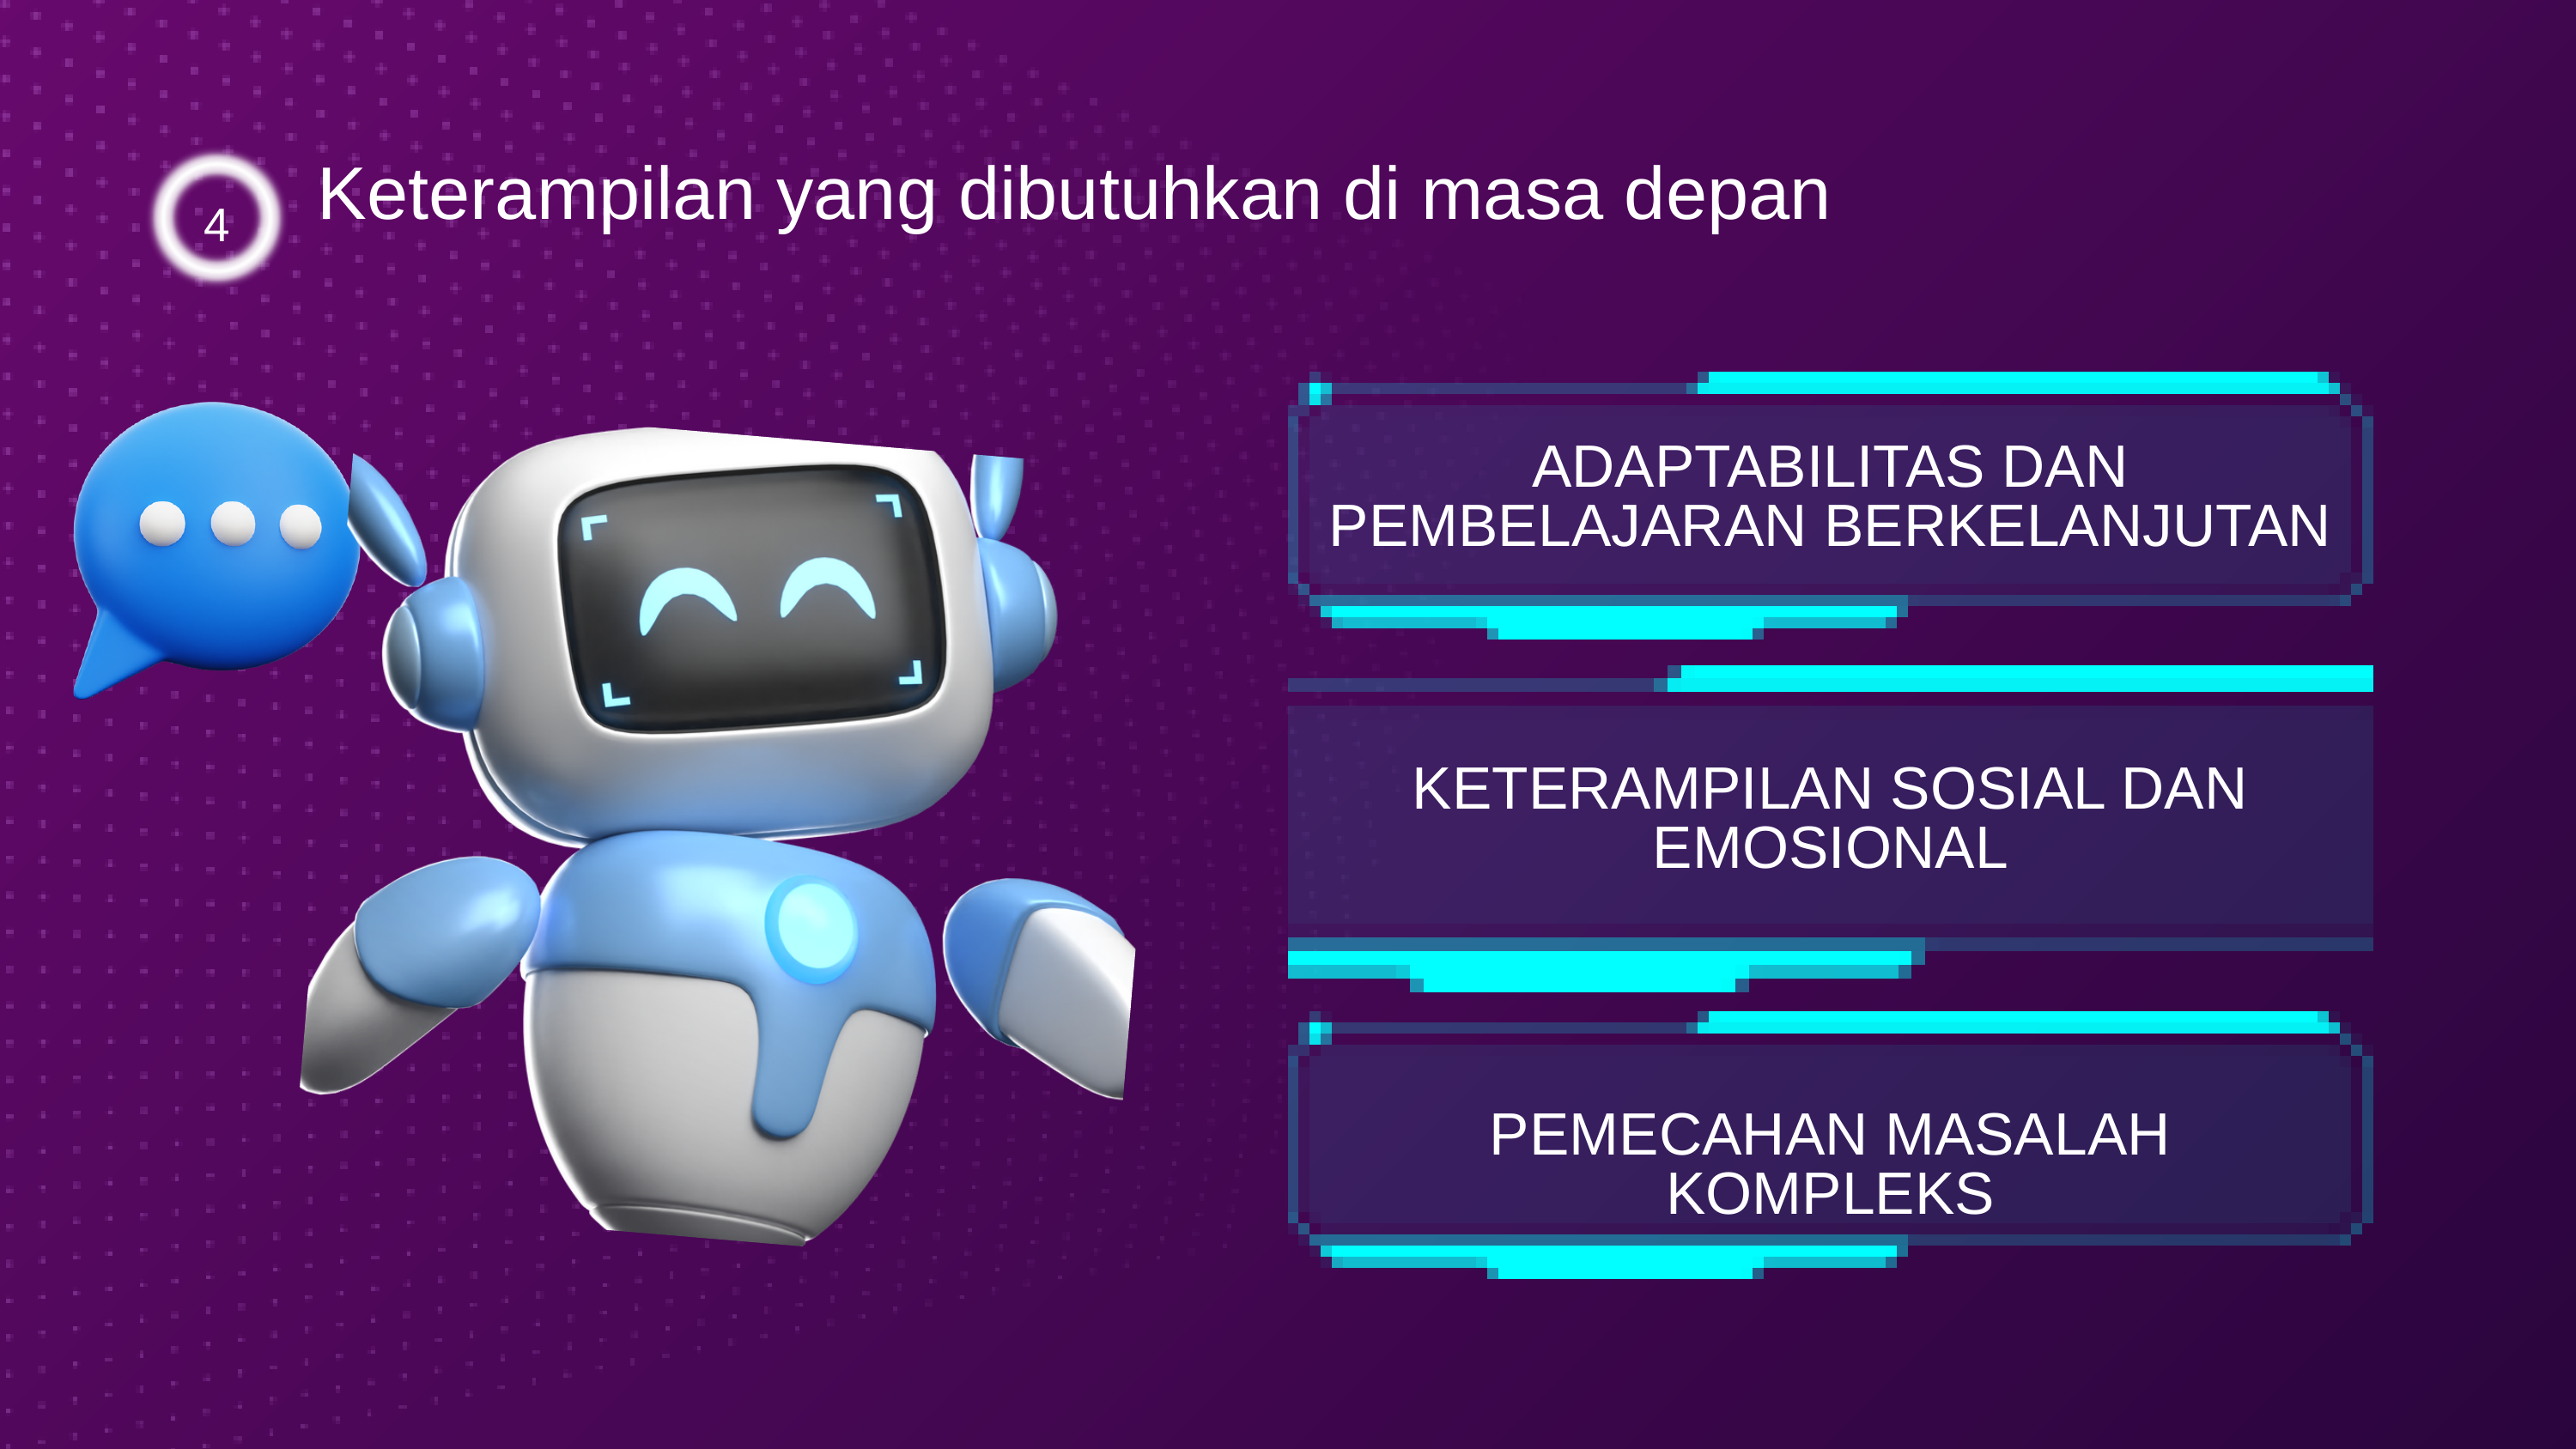

Keterampilan yang dibutuhkan di masa depan

4

ADAPTABILITAS DAN PEMBELAJARAN BERKELANJUTAN

KETERAMPILAN SOSIAL DAN EMOSIONAL

PEMECAHAN MASALAH KOMPLEKS